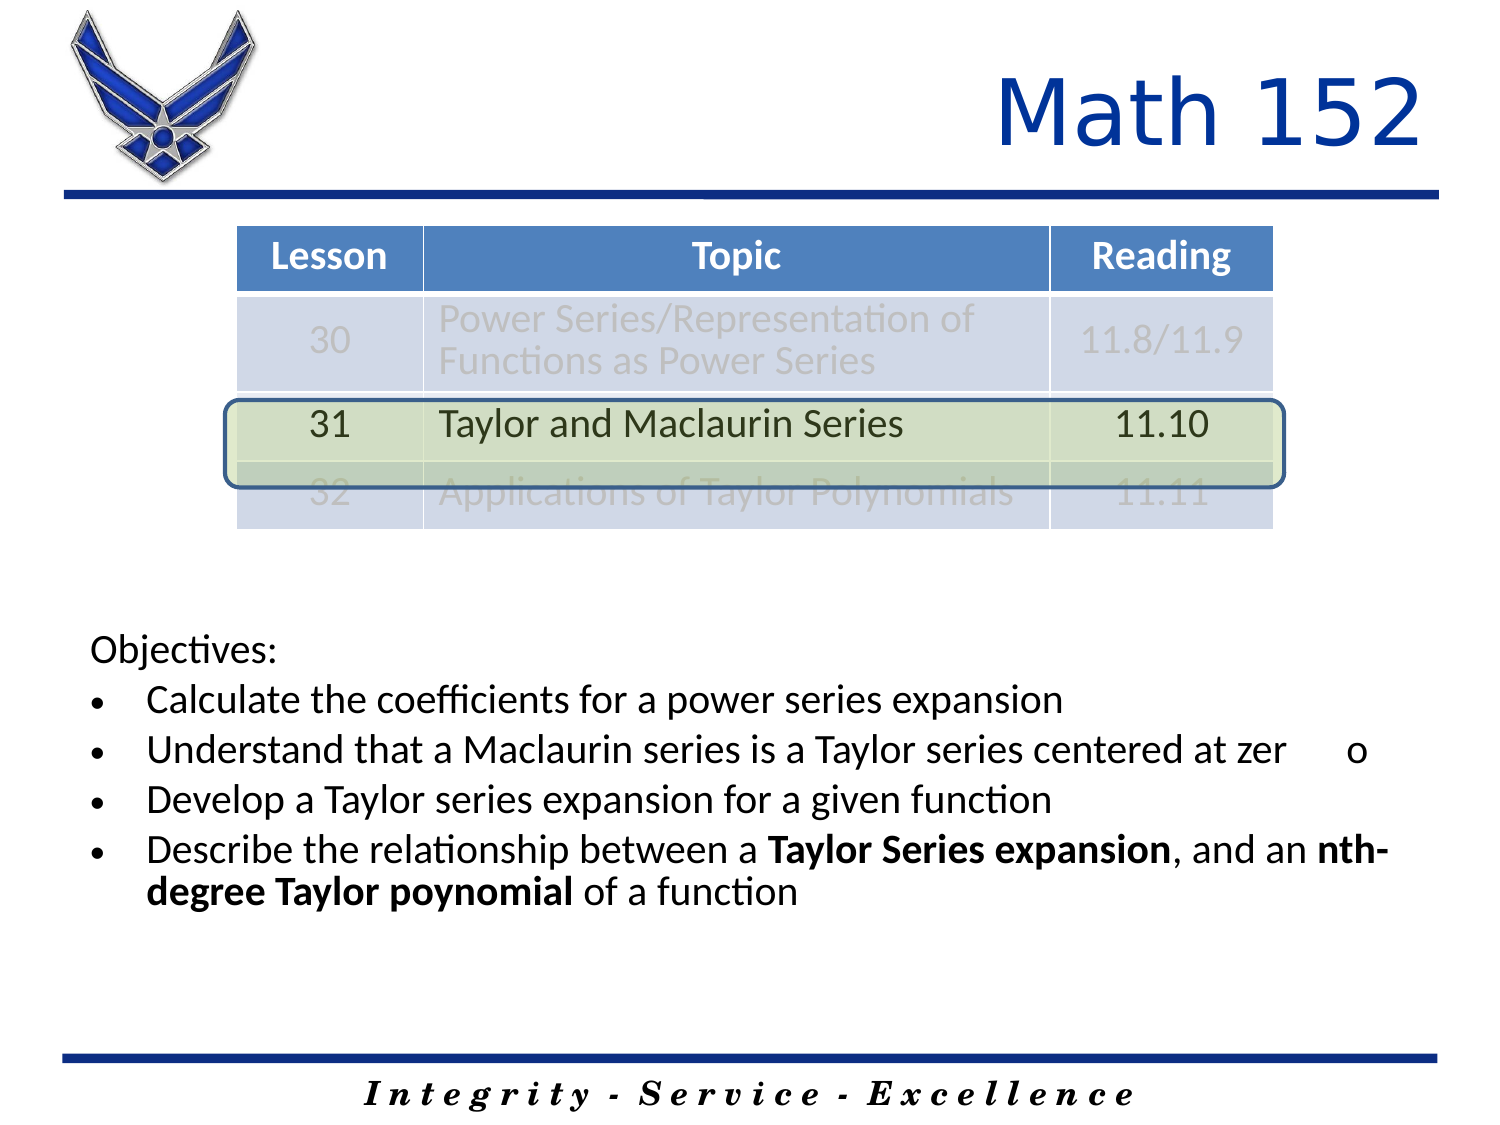

# Math 152
| Lesson | Topic | Reading |
| --- | --- | --- |
| 30 | Power Series/Representation of Functions as Power Series | 11.8/11.9 |
| 31 | Taylor and Maclaurin Series | 11.10 |
| 32 | Applications of Taylor Polynomials | 11.11 |

Objectives:
Calculate the coefficients for a power series expansion
Understand that a Maclaurin series is a Taylor series centered at zer	o
Develop a Taylor series expansion for a given function
Describe the relationship between a Taylor Series expansion, and an nth-degree Taylor poynomial of a function